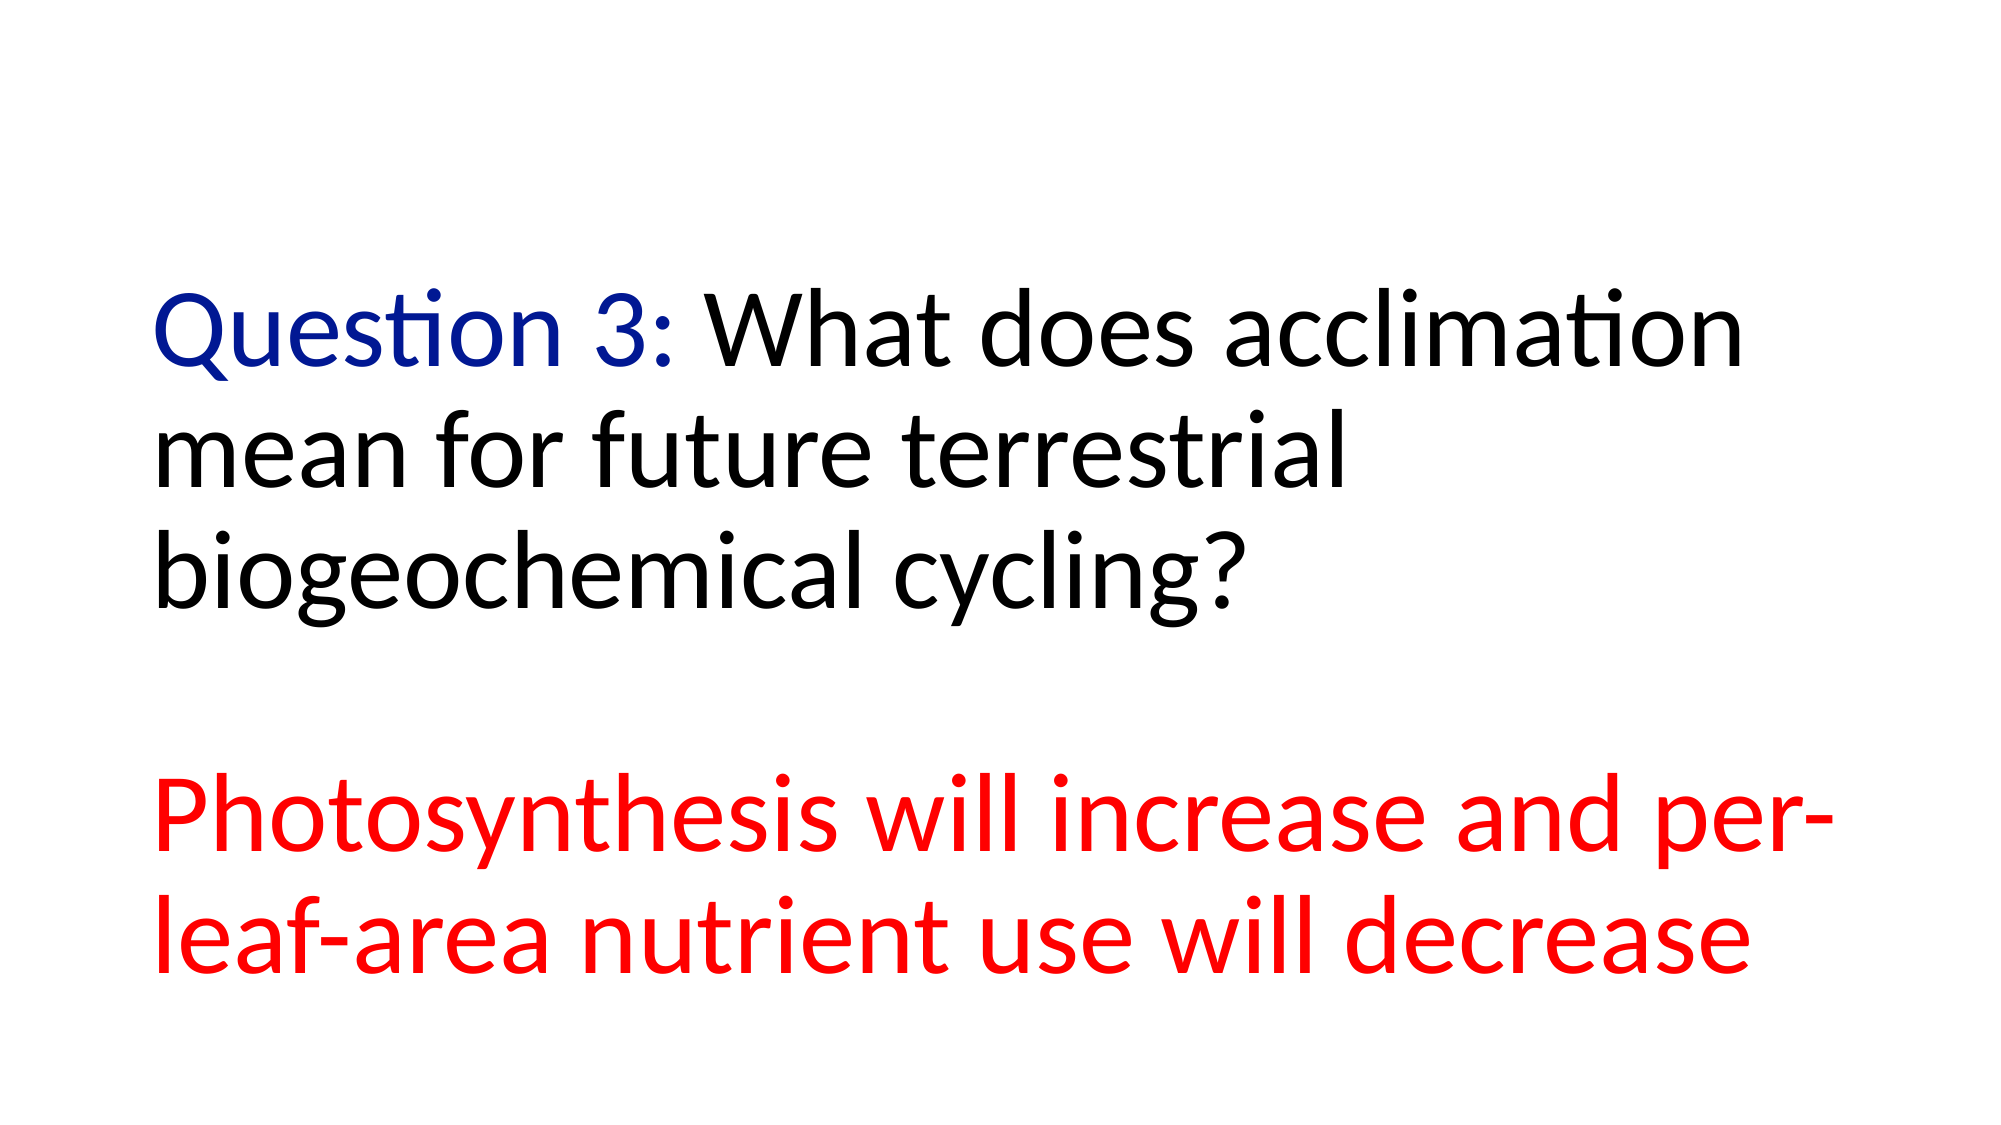

# Question 3: What does acclimation mean for future terrestrial biogeochemical cycling? Photosynthesis will increase and per-leaf-area nutrient use will decrease